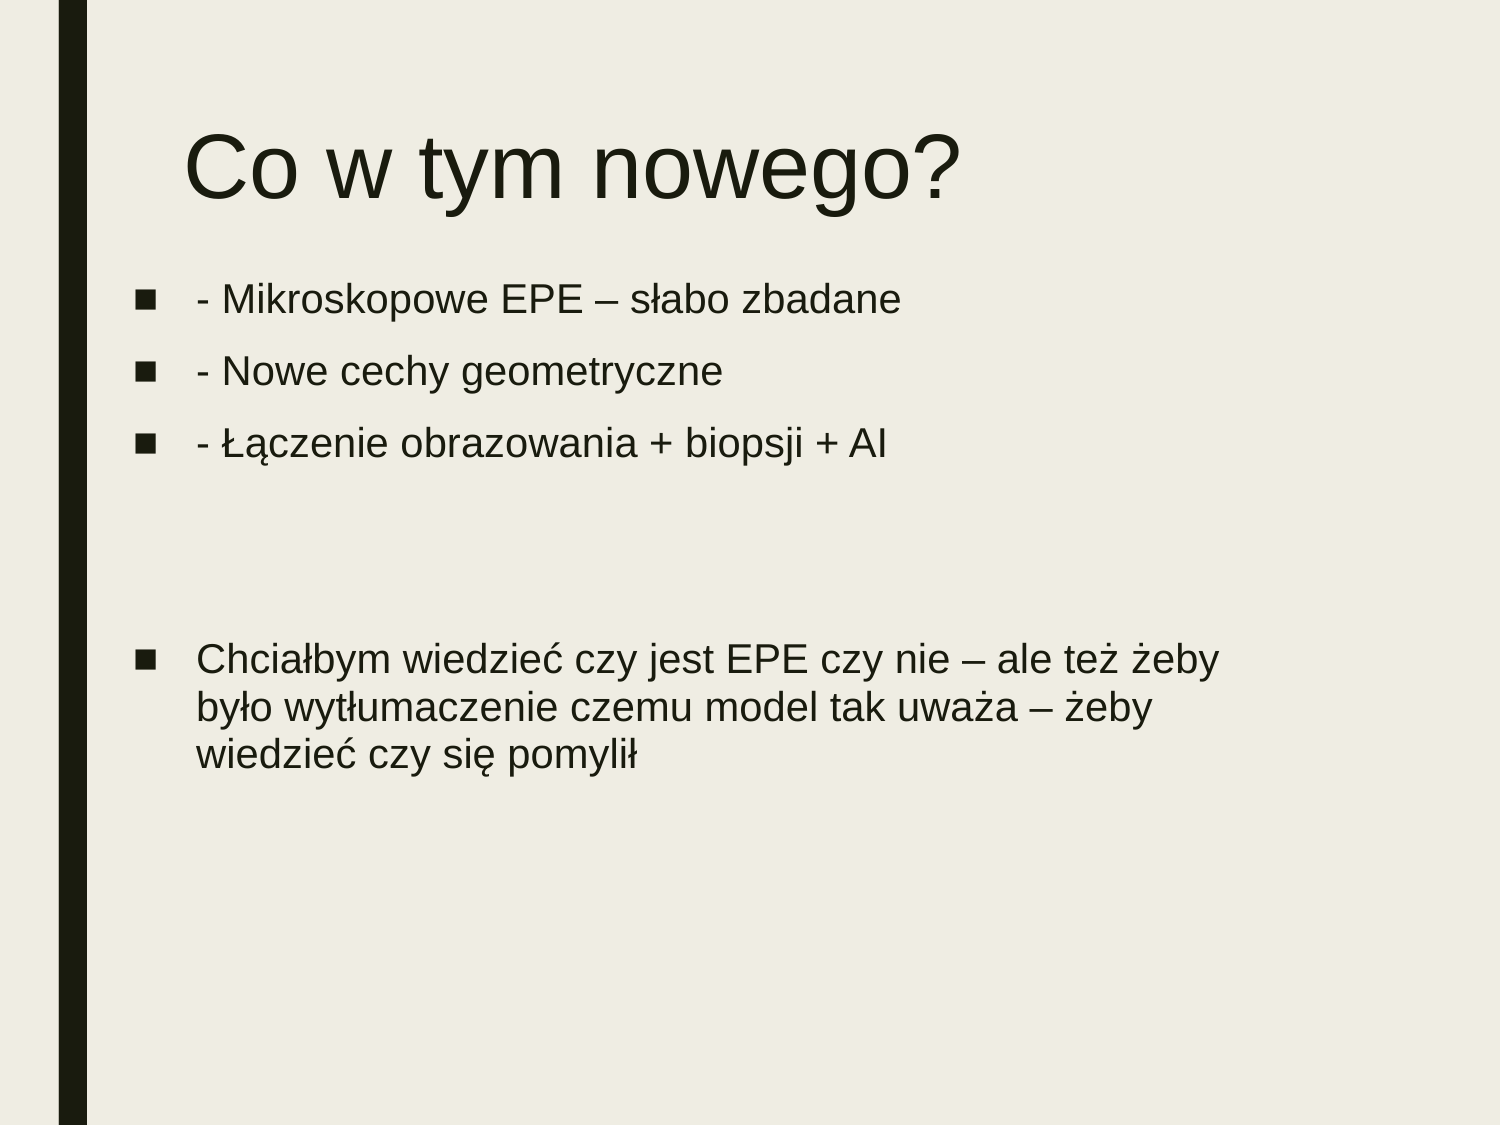

# Co w tym nowego?
- Mikroskopowe EPE – słabo zbadane
- Nowe cechy geometryczne
- Łączenie obrazowania + biopsji + AI

Chciałbym wiedzieć czy jest EPE czy nie – ale też żeby było wytłumaczenie czemu model tak uważa – żeby wiedzieć czy się pomylił